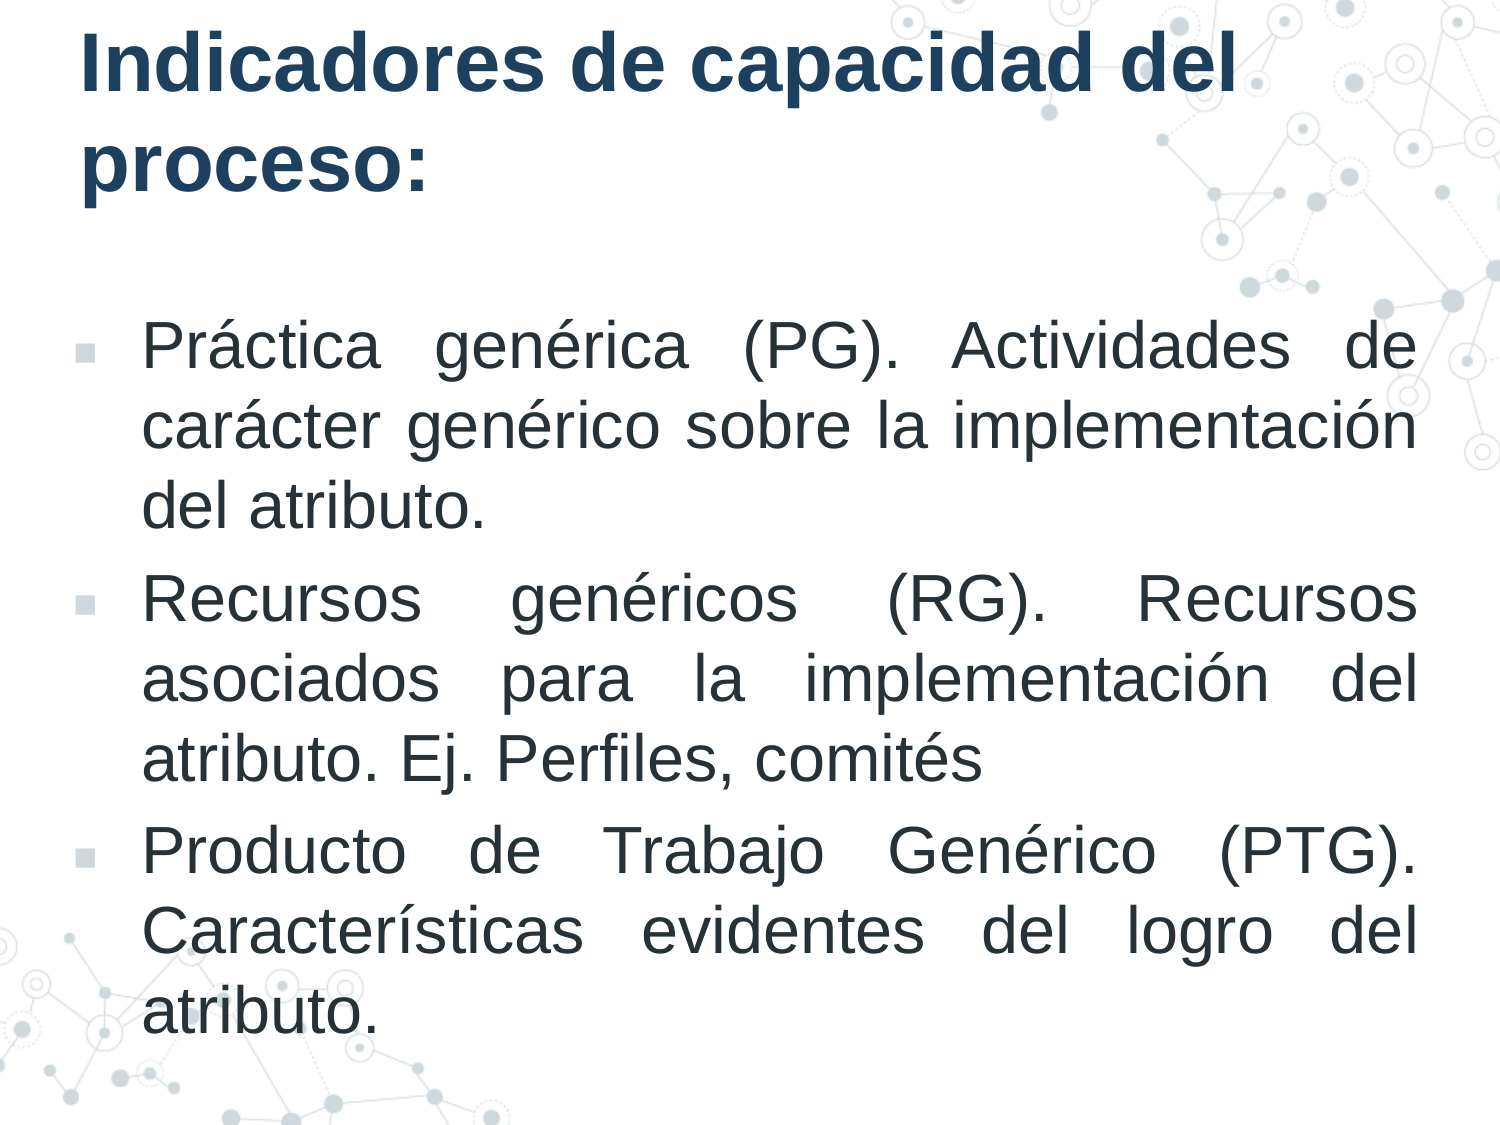

# Indicadores de capacidad del proceso:
Práctica genérica (PG). Actividades de carácter genérico sobre la implementación del atributo.
Recursos genéricos (RG). Recursos asociados para la implementación del atributo. Ej. Perfiles, comités
Producto de Trabajo Genérico (PTG). Características evidentes del logro del atributo.